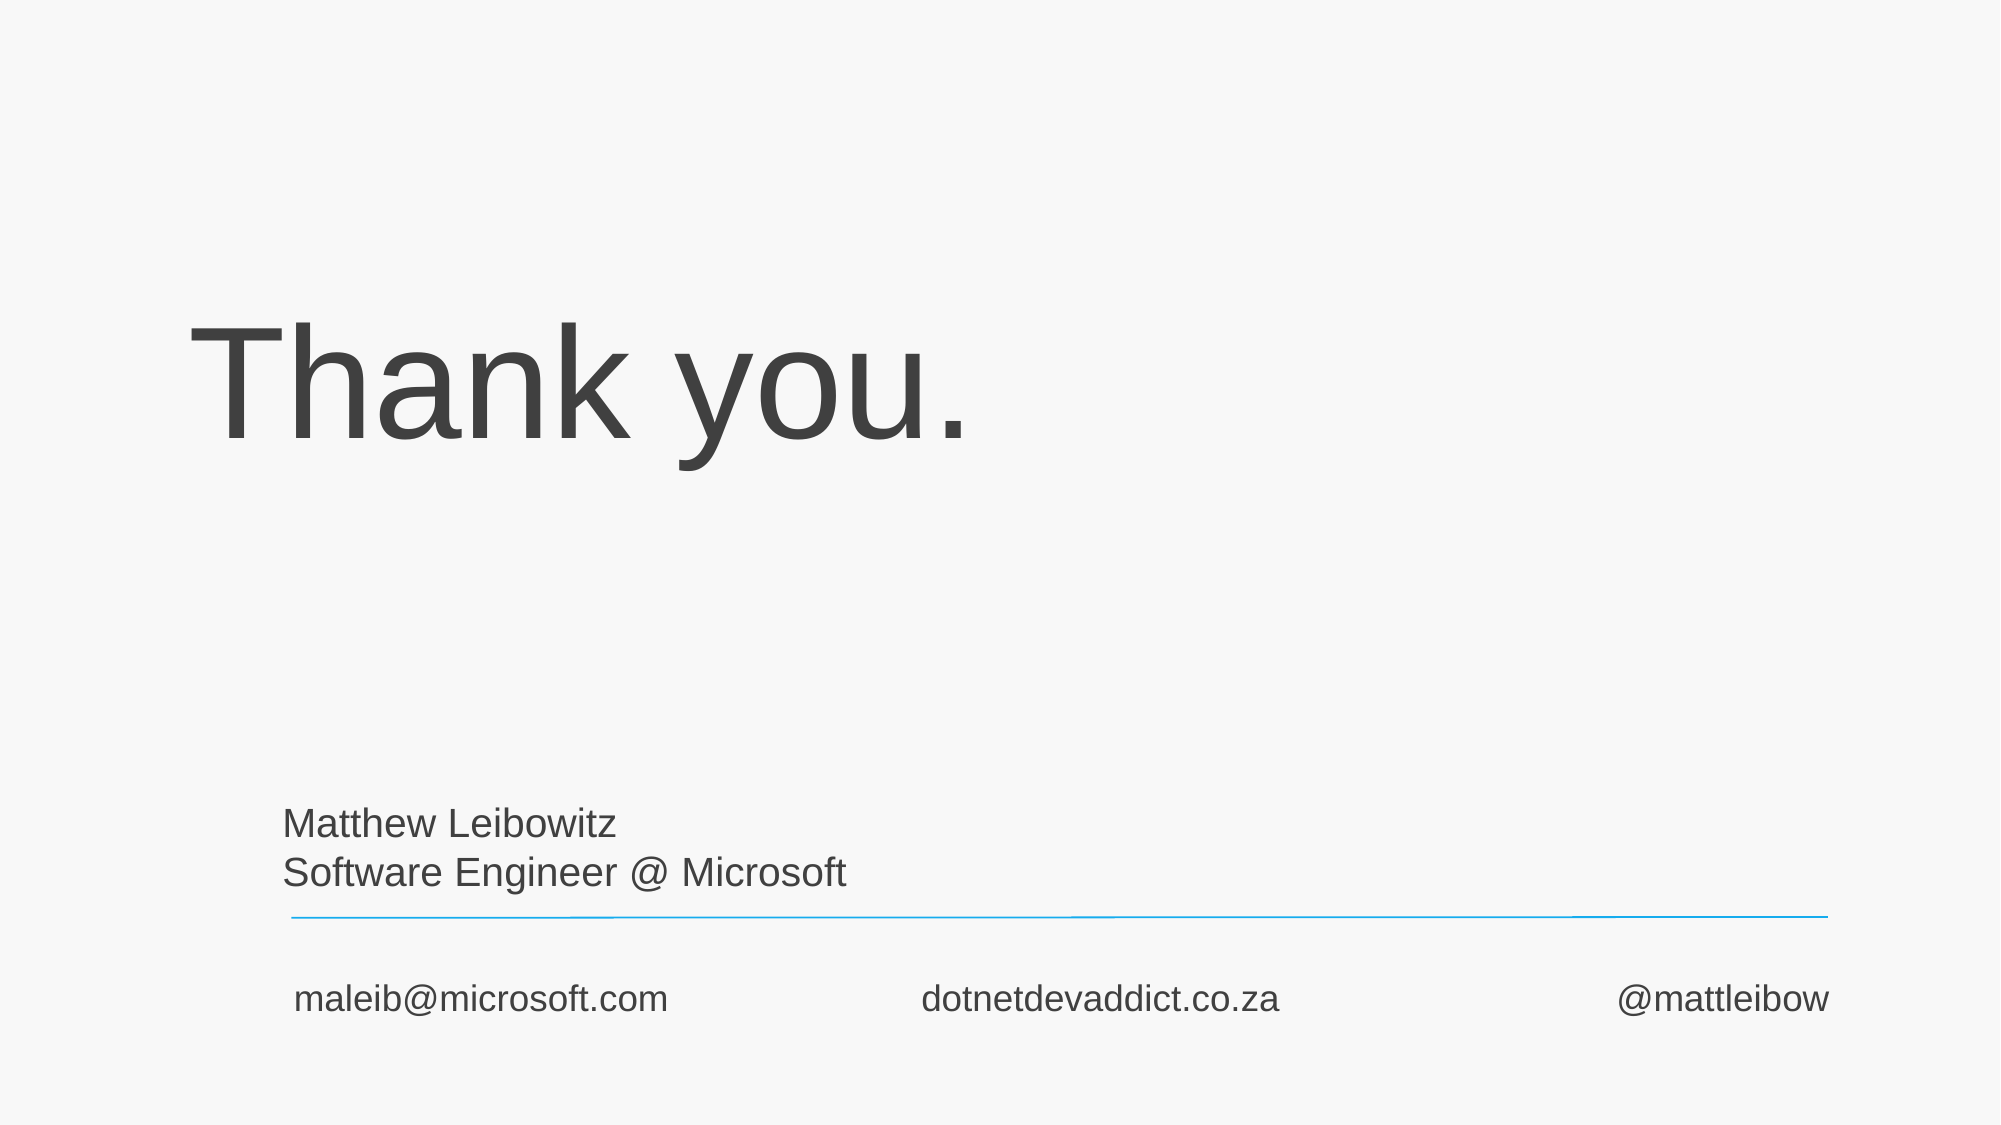

Thank you.

Matthew Leibowitz
Software Engineer @ Microsoft
maleib@microsoft.com
dotnetdevaddict.co.za
@mattleibow